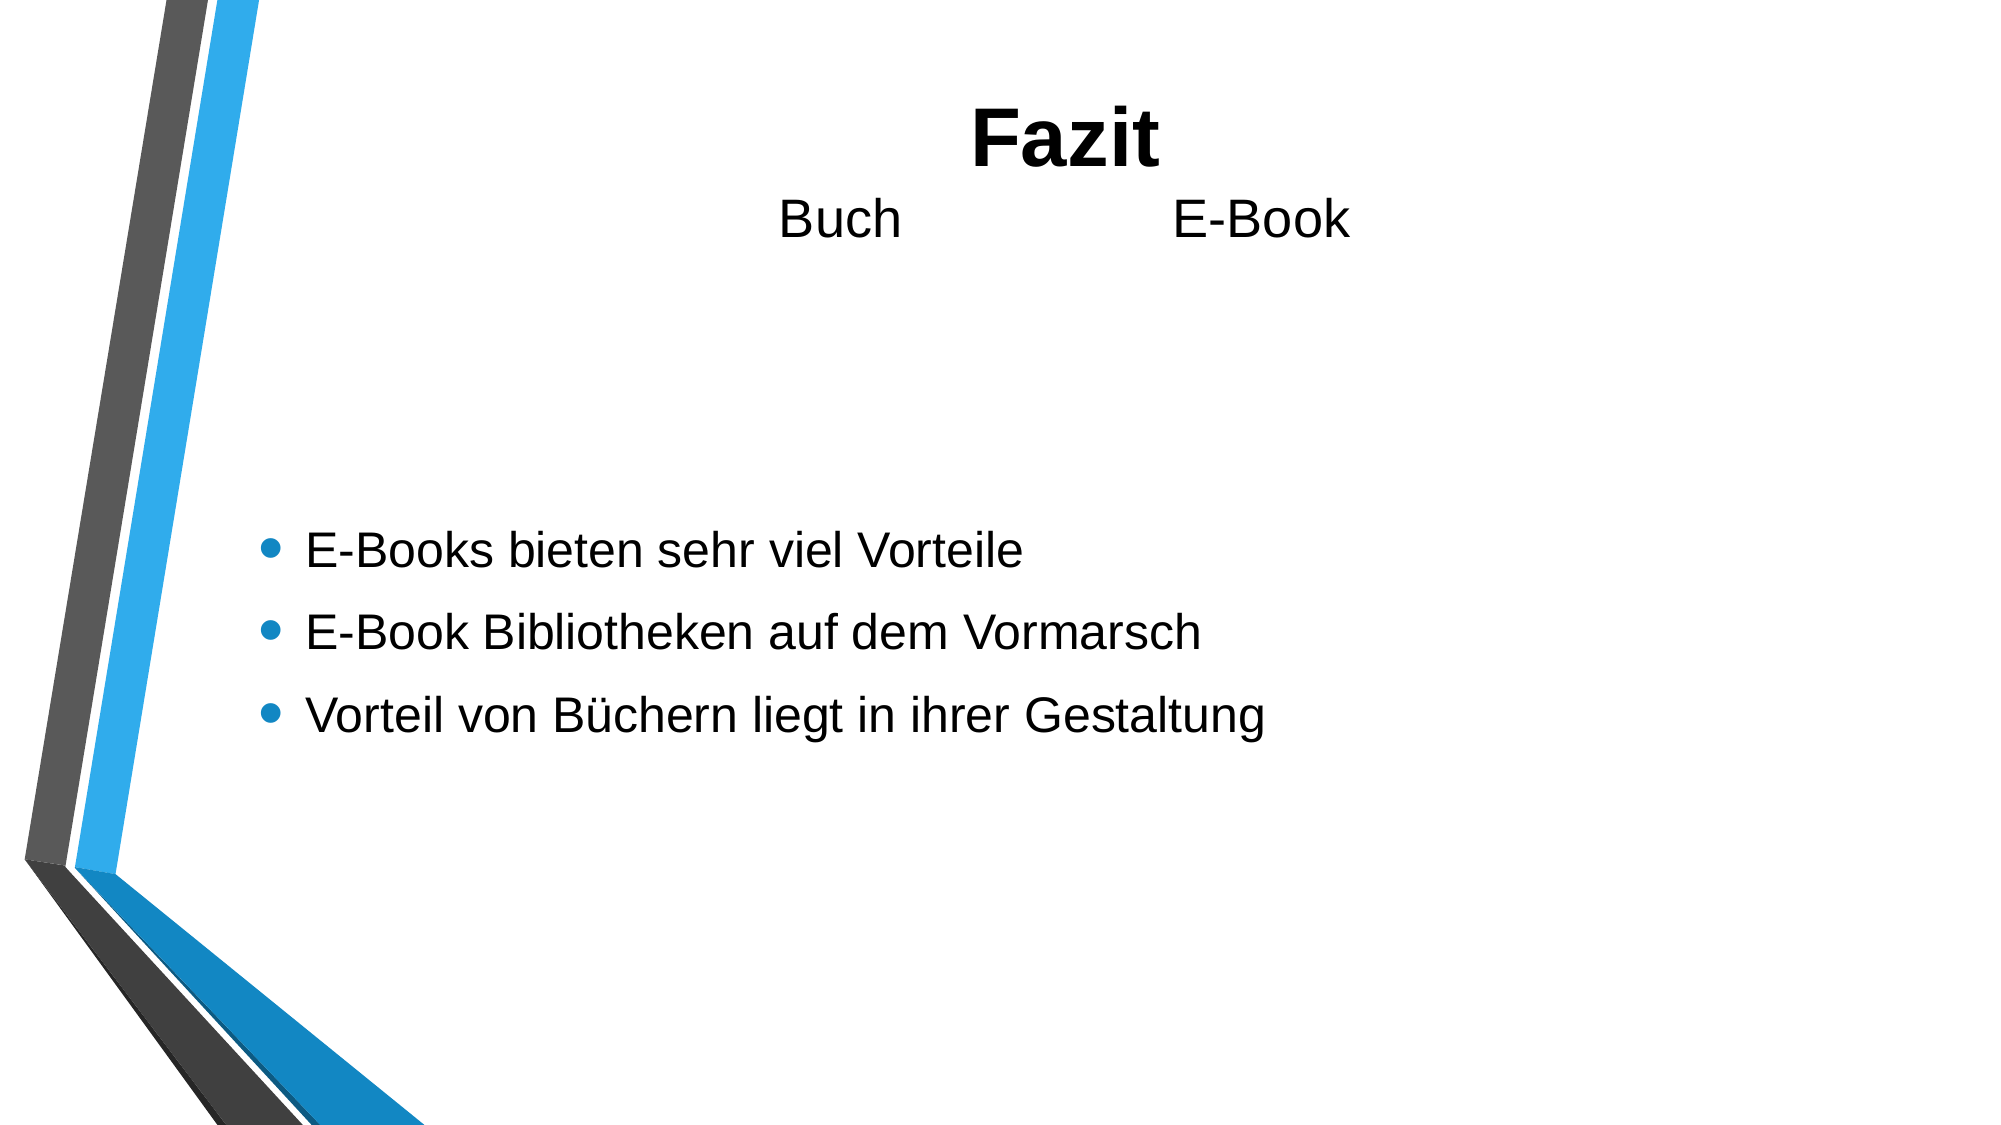

Fazit
Buch                  E-Book
E-Books bieten sehr viel Vorteile
E-Book Bibliotheken auf dem Vormarsch
Vorteil von Büchern liegt in ihrer Gestaltung